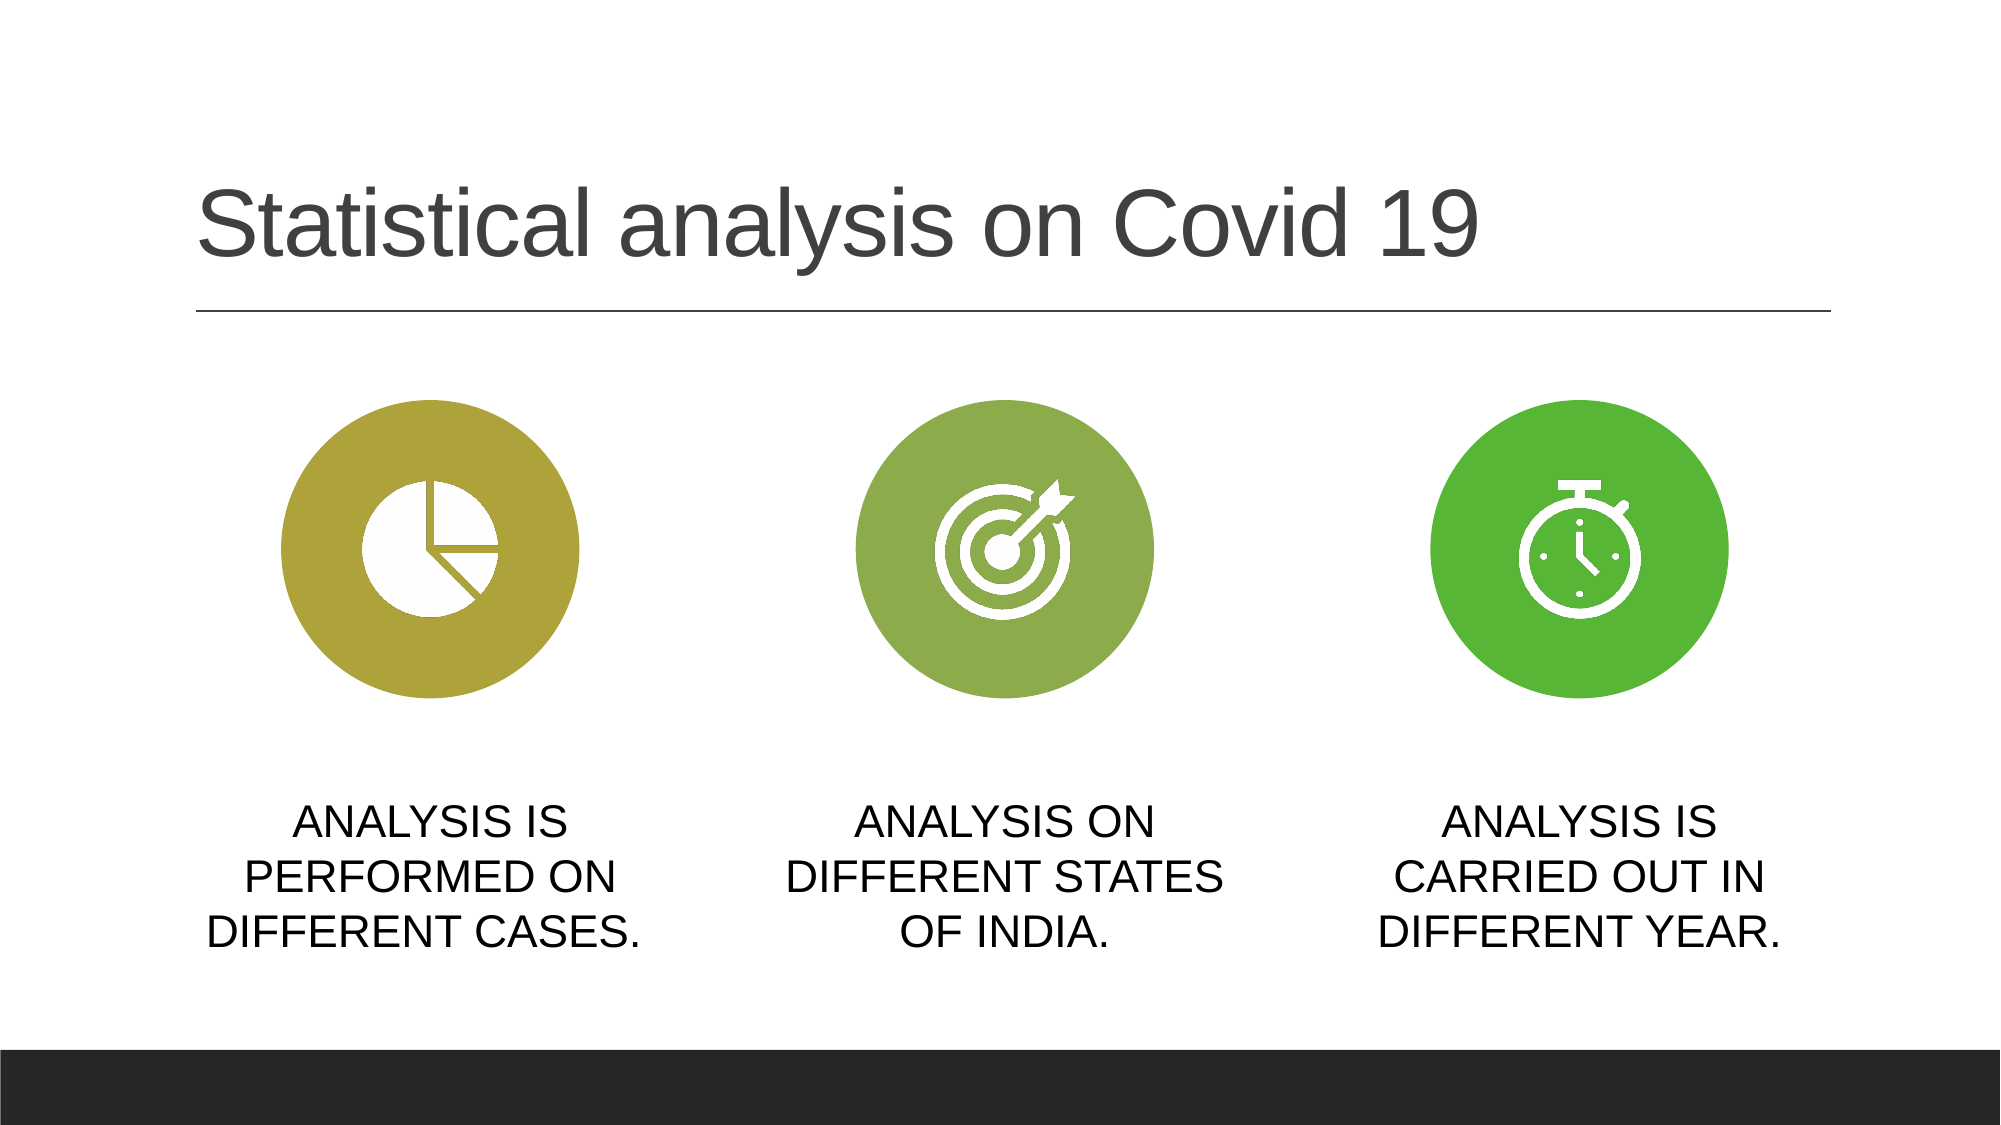

# Statistical analysis on Covid 19
Analysis is performed on different cases.
Analysis on different states of india.
Analysis is carried out in different year.